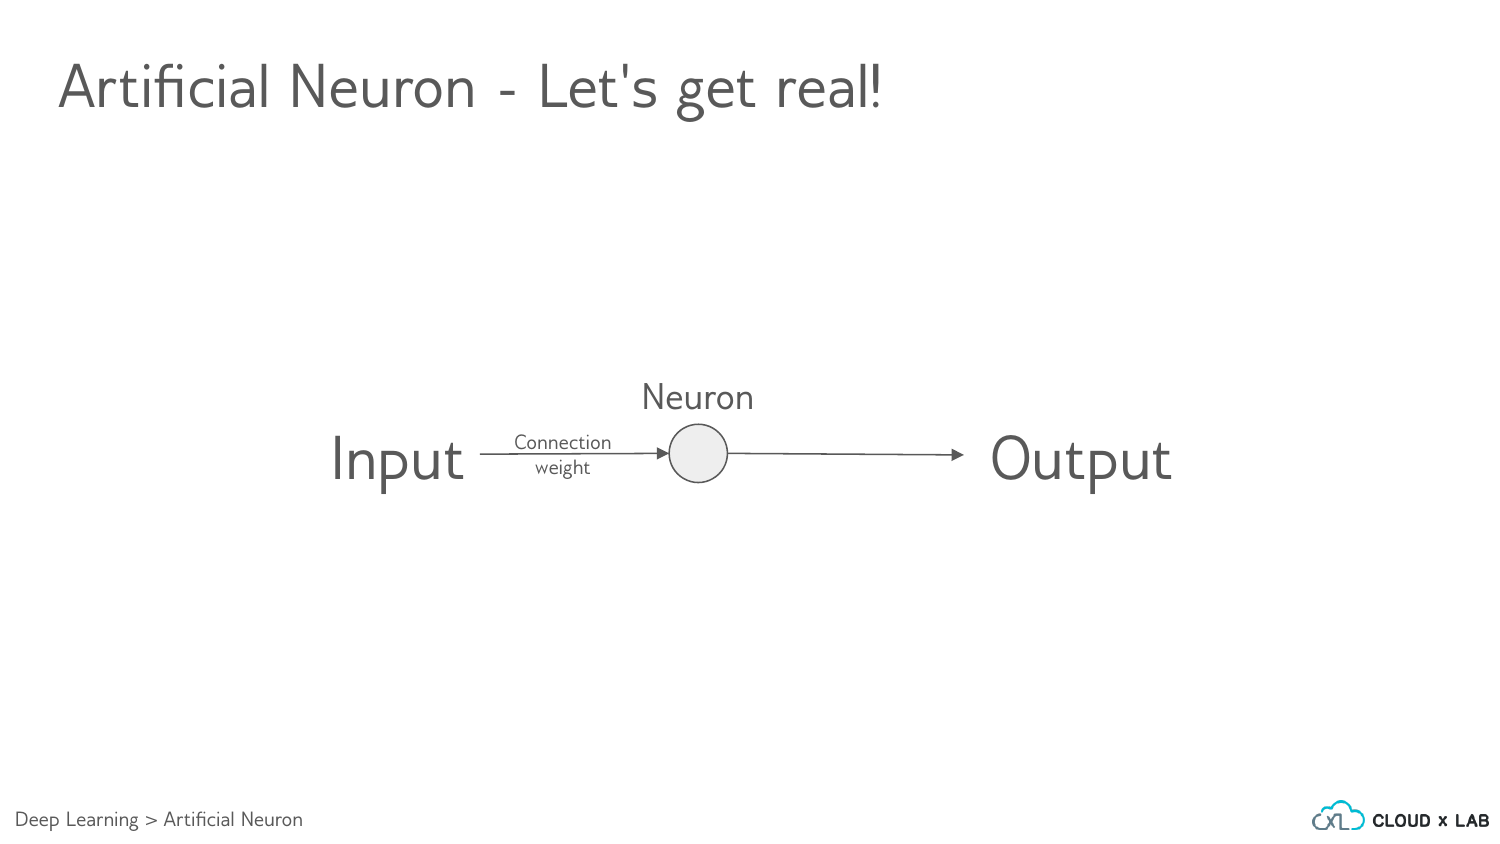

Artificial Neuron - Let's get real!
Neuron
Connection
weight
Input
Output

Deep Learning > Artificial Neuron